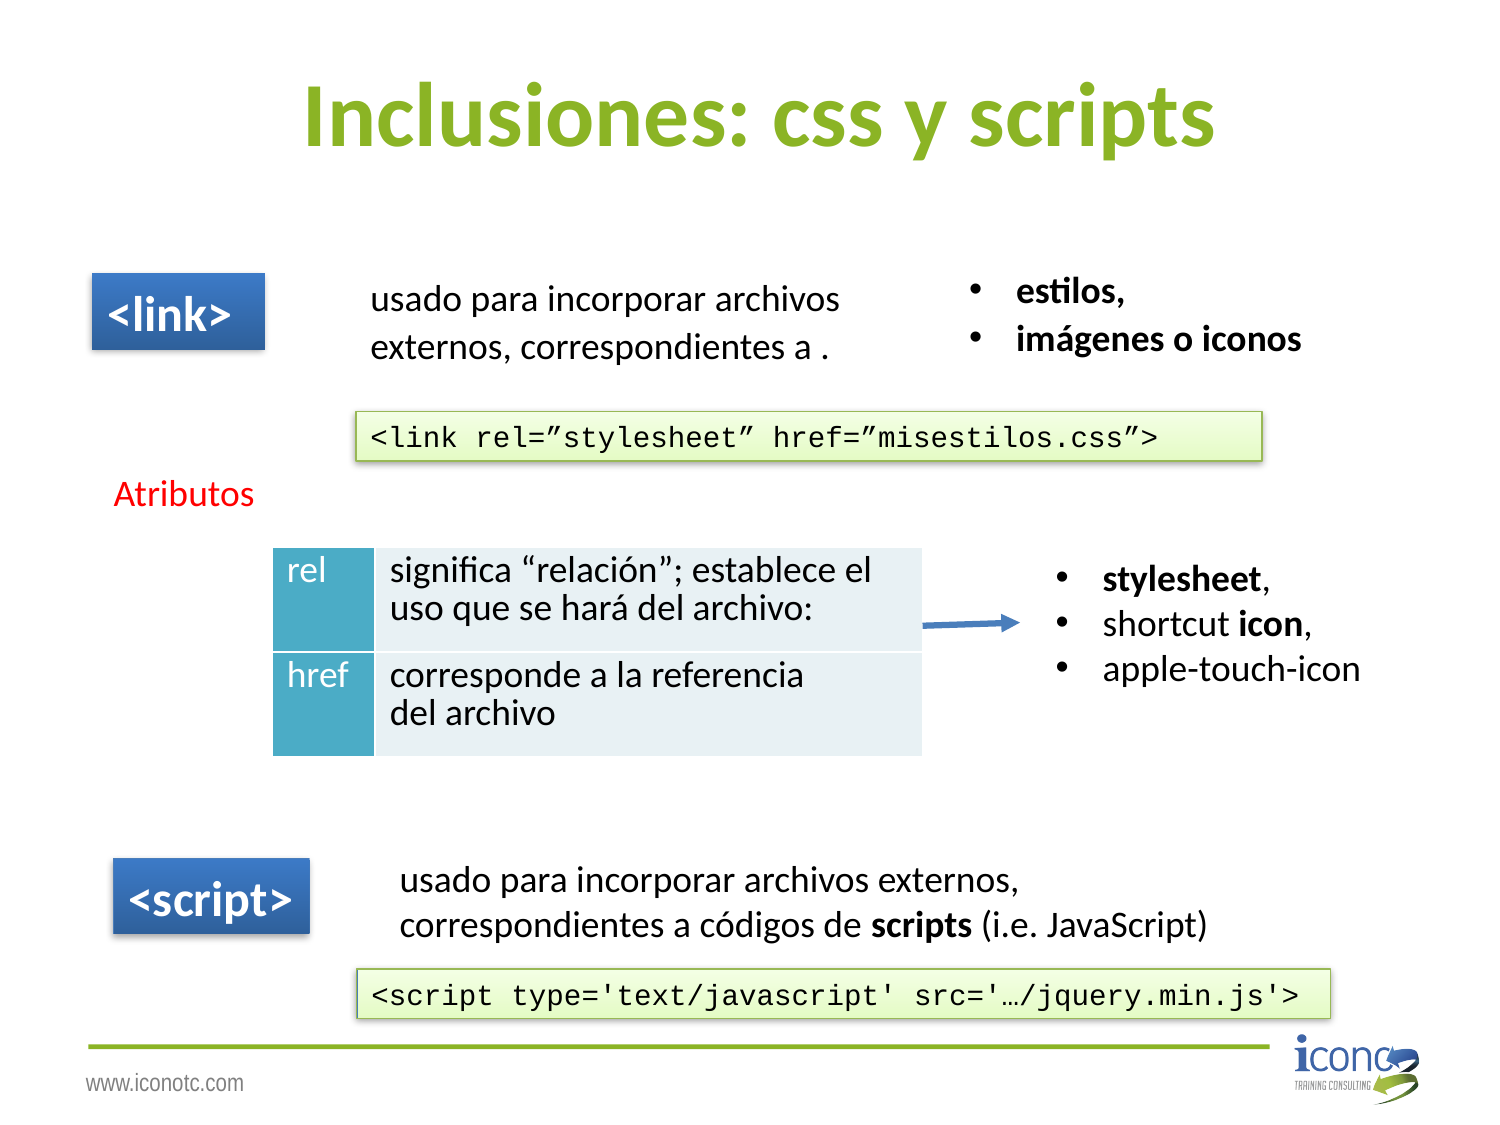

# Inclusiones: css y scripts
estilos,
imágenes o iconos
usado para incorporar archivos externos, correspondientes a .
<link>
<link rel=”stylesheet” href=”misestilos.css”>
Atributos
stylesheet,
shortcut icon,
apple-touch-icon
| rel | significa “relación”; establece el uso que se hará del archivo: |
| --- | --- |
| href | corresponde a la referencia del archivo |
usado para incorporar archivos externos, correspondientes a códigos de scripts (i.e. JavaScript)
<script>
<script type='text/javascript' src='…/jquery.min.js'>